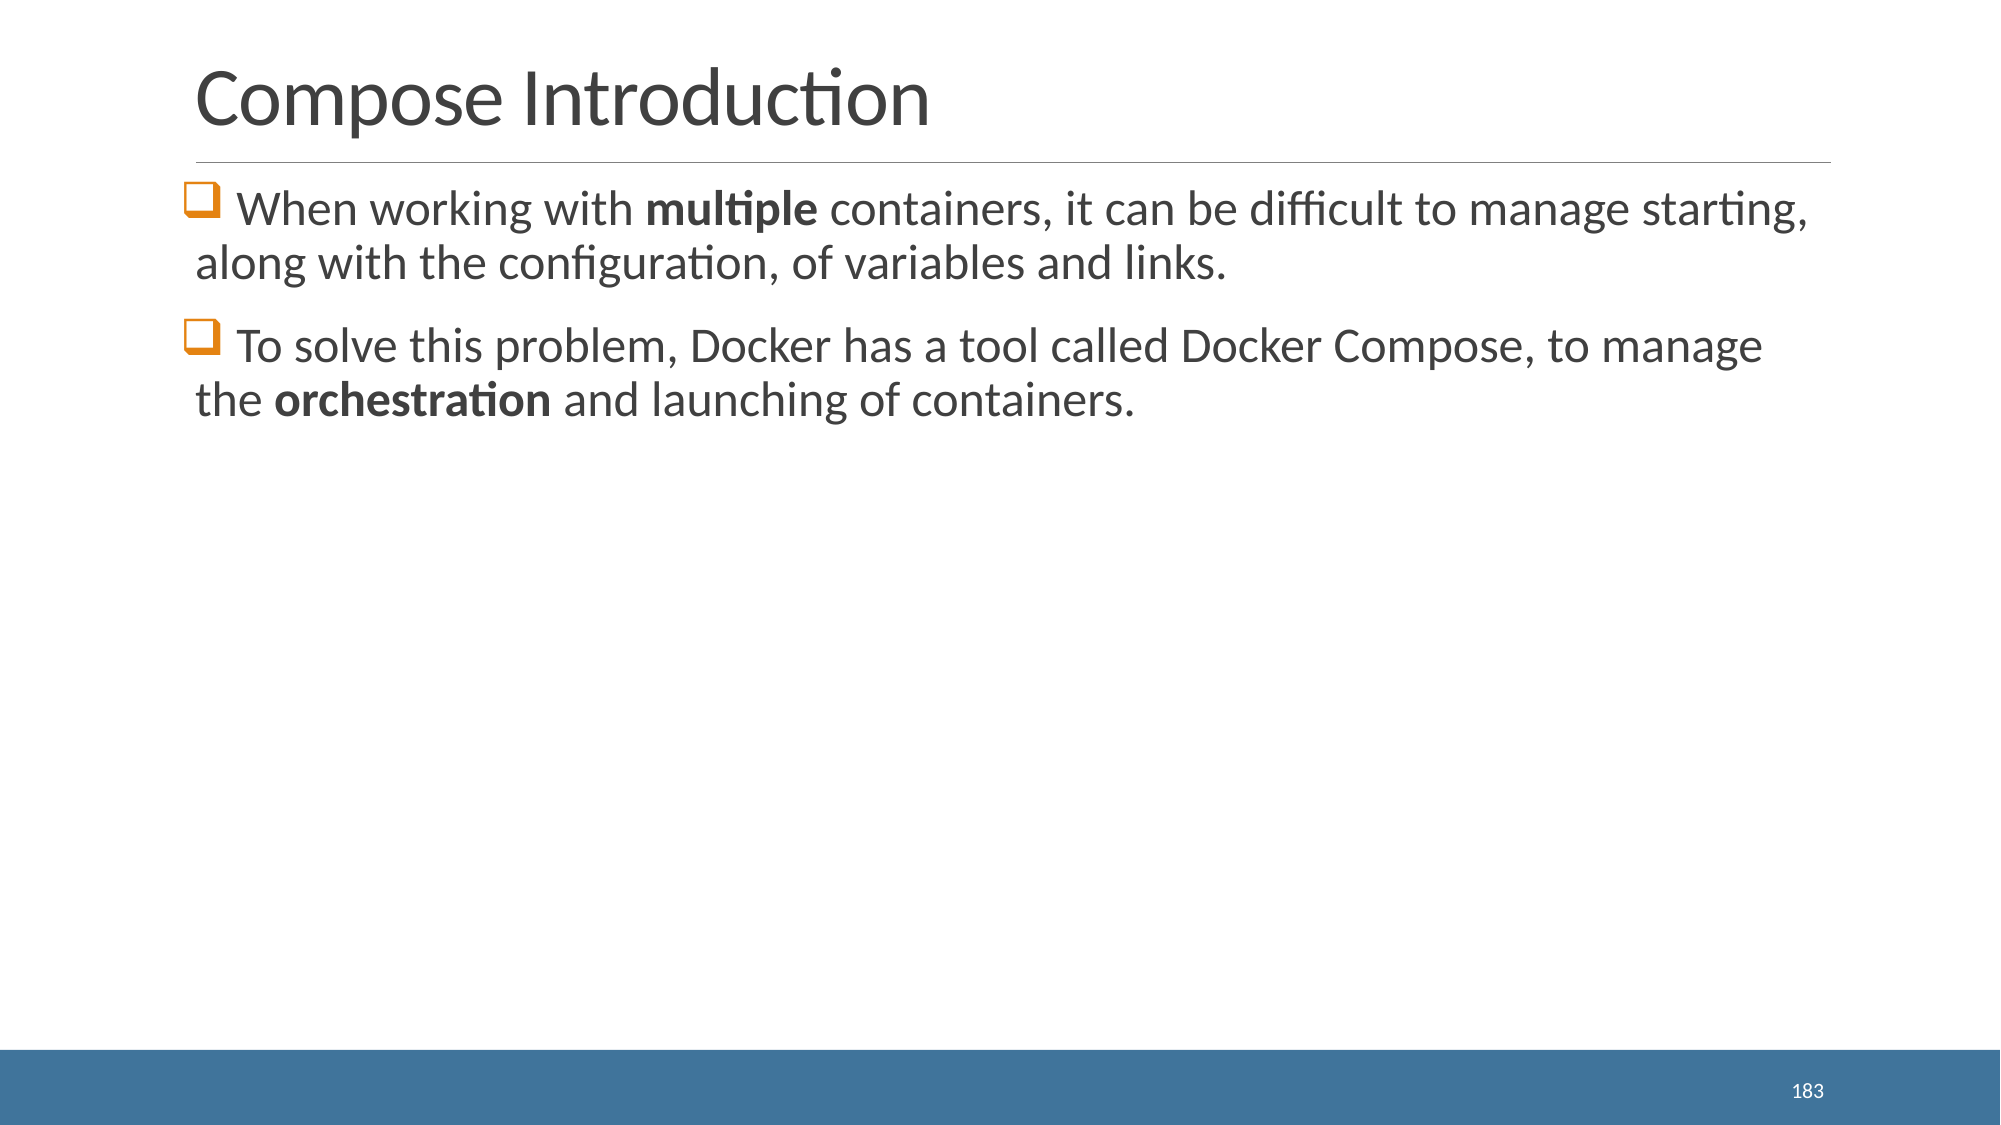

# Compose Introduction
 When working with multiple containers, it can be difficult to manage starting, along with the configuration, of variables and links.
 To solve this problem, Docker has a tool called Docker Compose, to manage the orchestration and launching of containers.

183